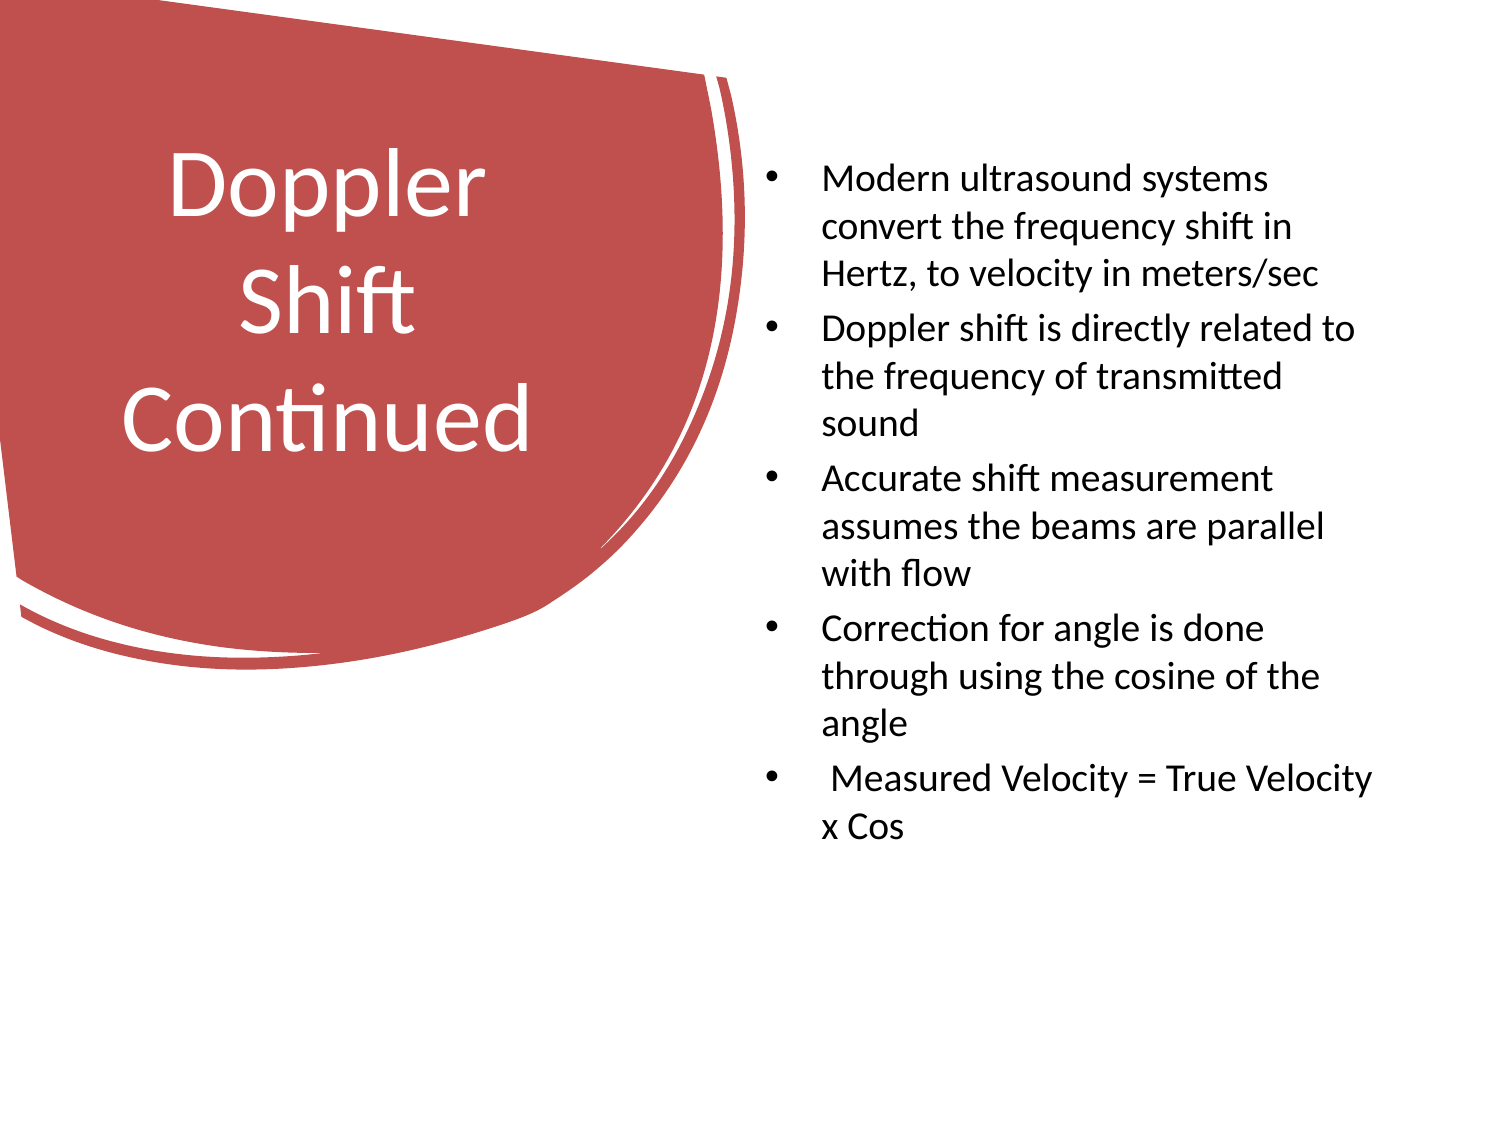

# Doppler Shift Continued
Modern ultrasound systems convert the frequency shift in Hertz, to velocity in meters/sec
Doppler shift is directly related to the frequency of transmitted sound
Accurate shift measurement assumes the beams are parallel with flow
Correction for angle is done through using the cosine of the angle
 Measured Velocity = True Velocity x Cos